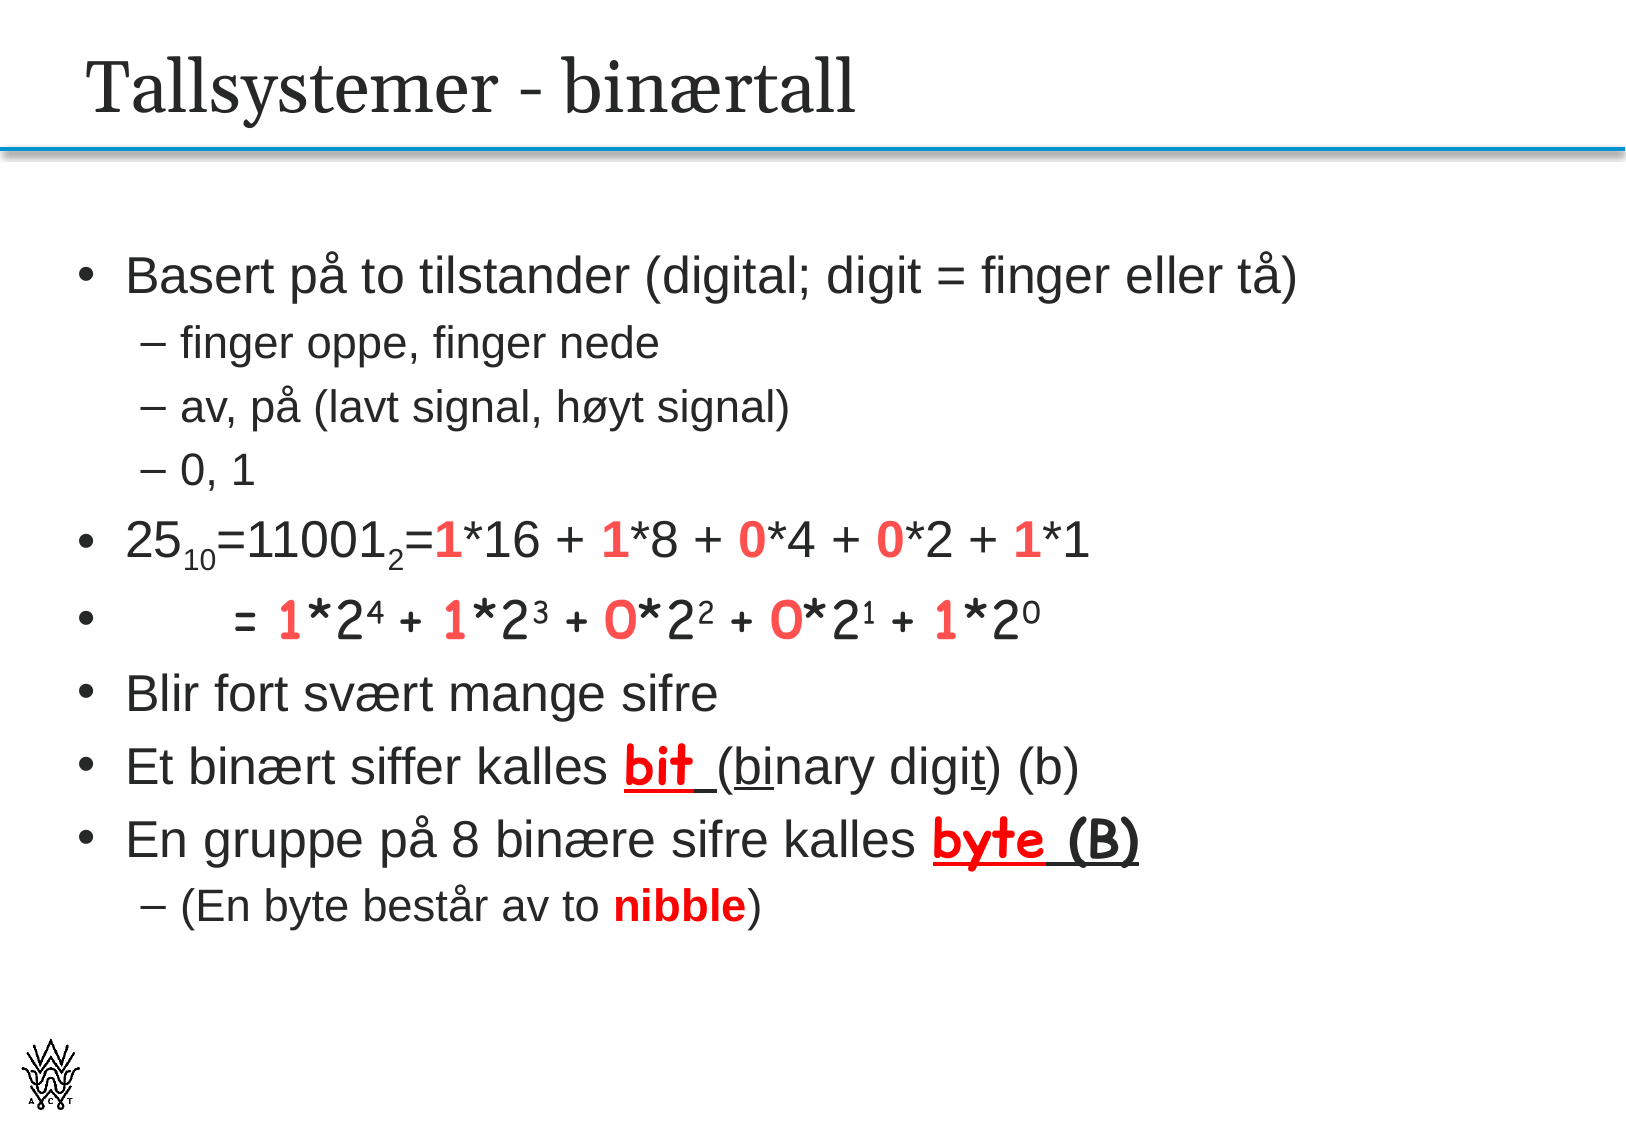

# Tallsystemer - binærtall
Basert på to tilstander (digital; digit = finger eller tå)
finger oppe, finger nede
av, på (lavt signal, høyt signal)
0, 1
2510=110012=1*16 + 1*8 + 0*4 + 0*2 + 1*1
       = 1*24 + 1*23 + 0*22 + 0*21 + 1*20
Blir fort svært mange sifre
Et binært siffer kalles bit (binary digit) (b)
En gruppe på 8 binære sifre kalles byte (B)
(En byte består av to nibble)
26